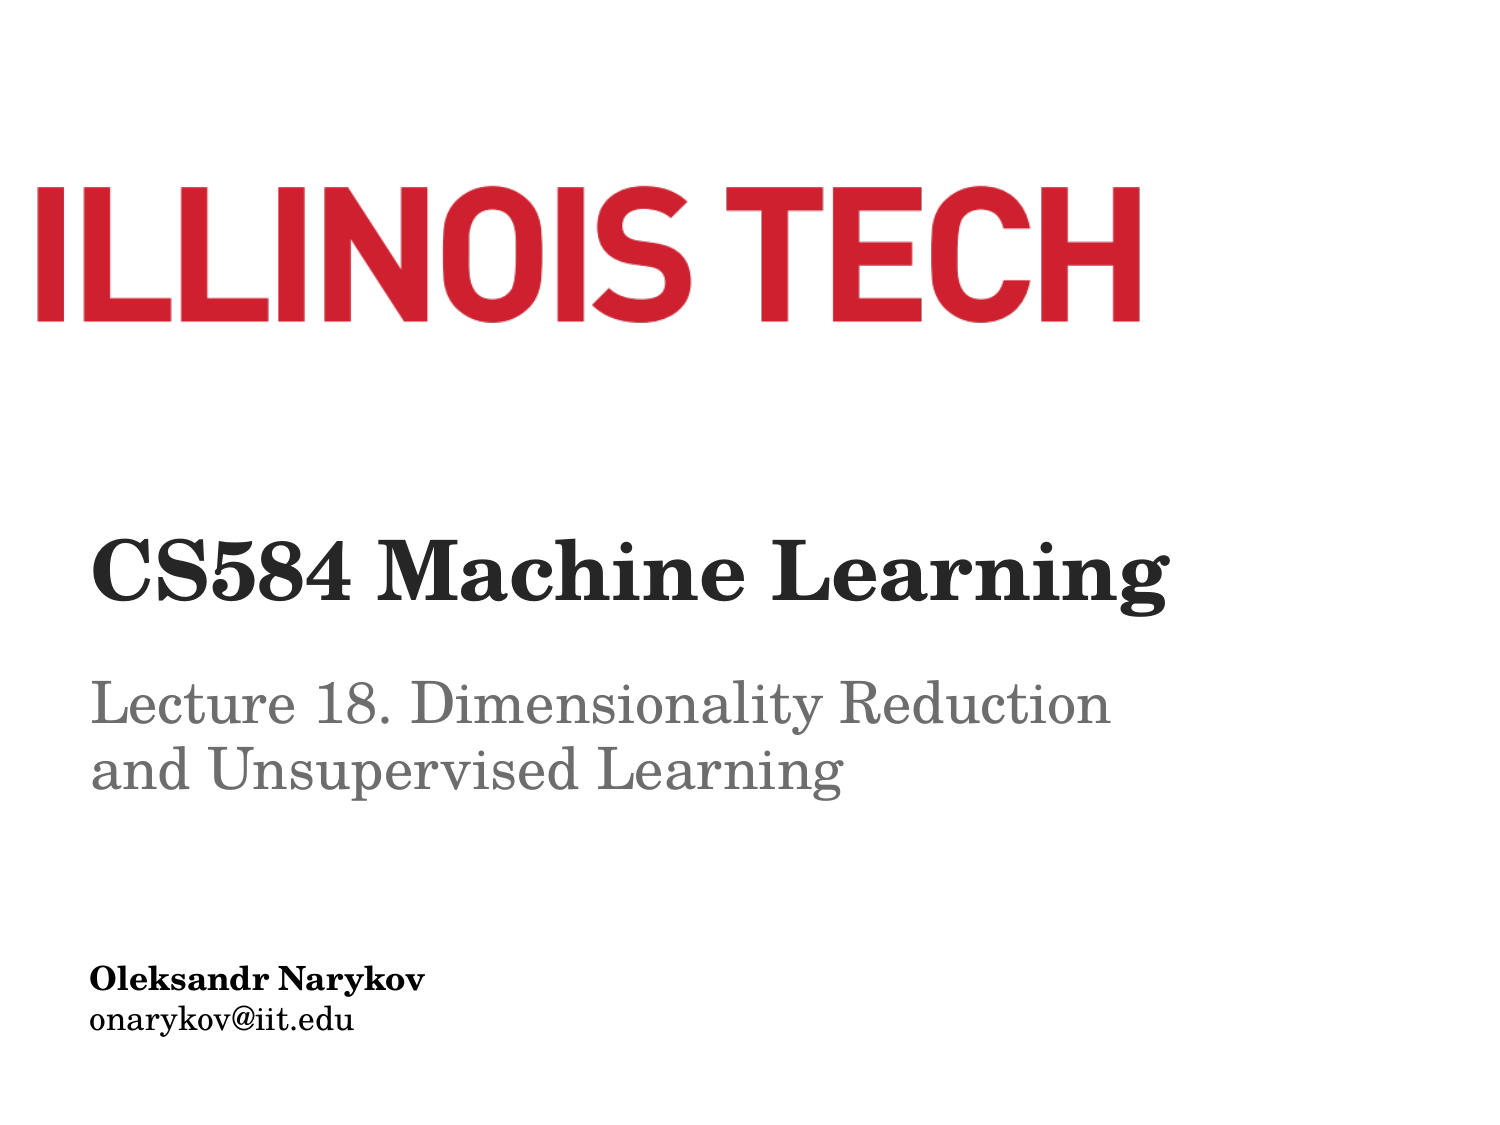

# CS584 Machine Learning
Lecture 18. Dimensionality Reduction and Unsupervised Learning
Oleksandr Narykov
onarykov@iit.edu